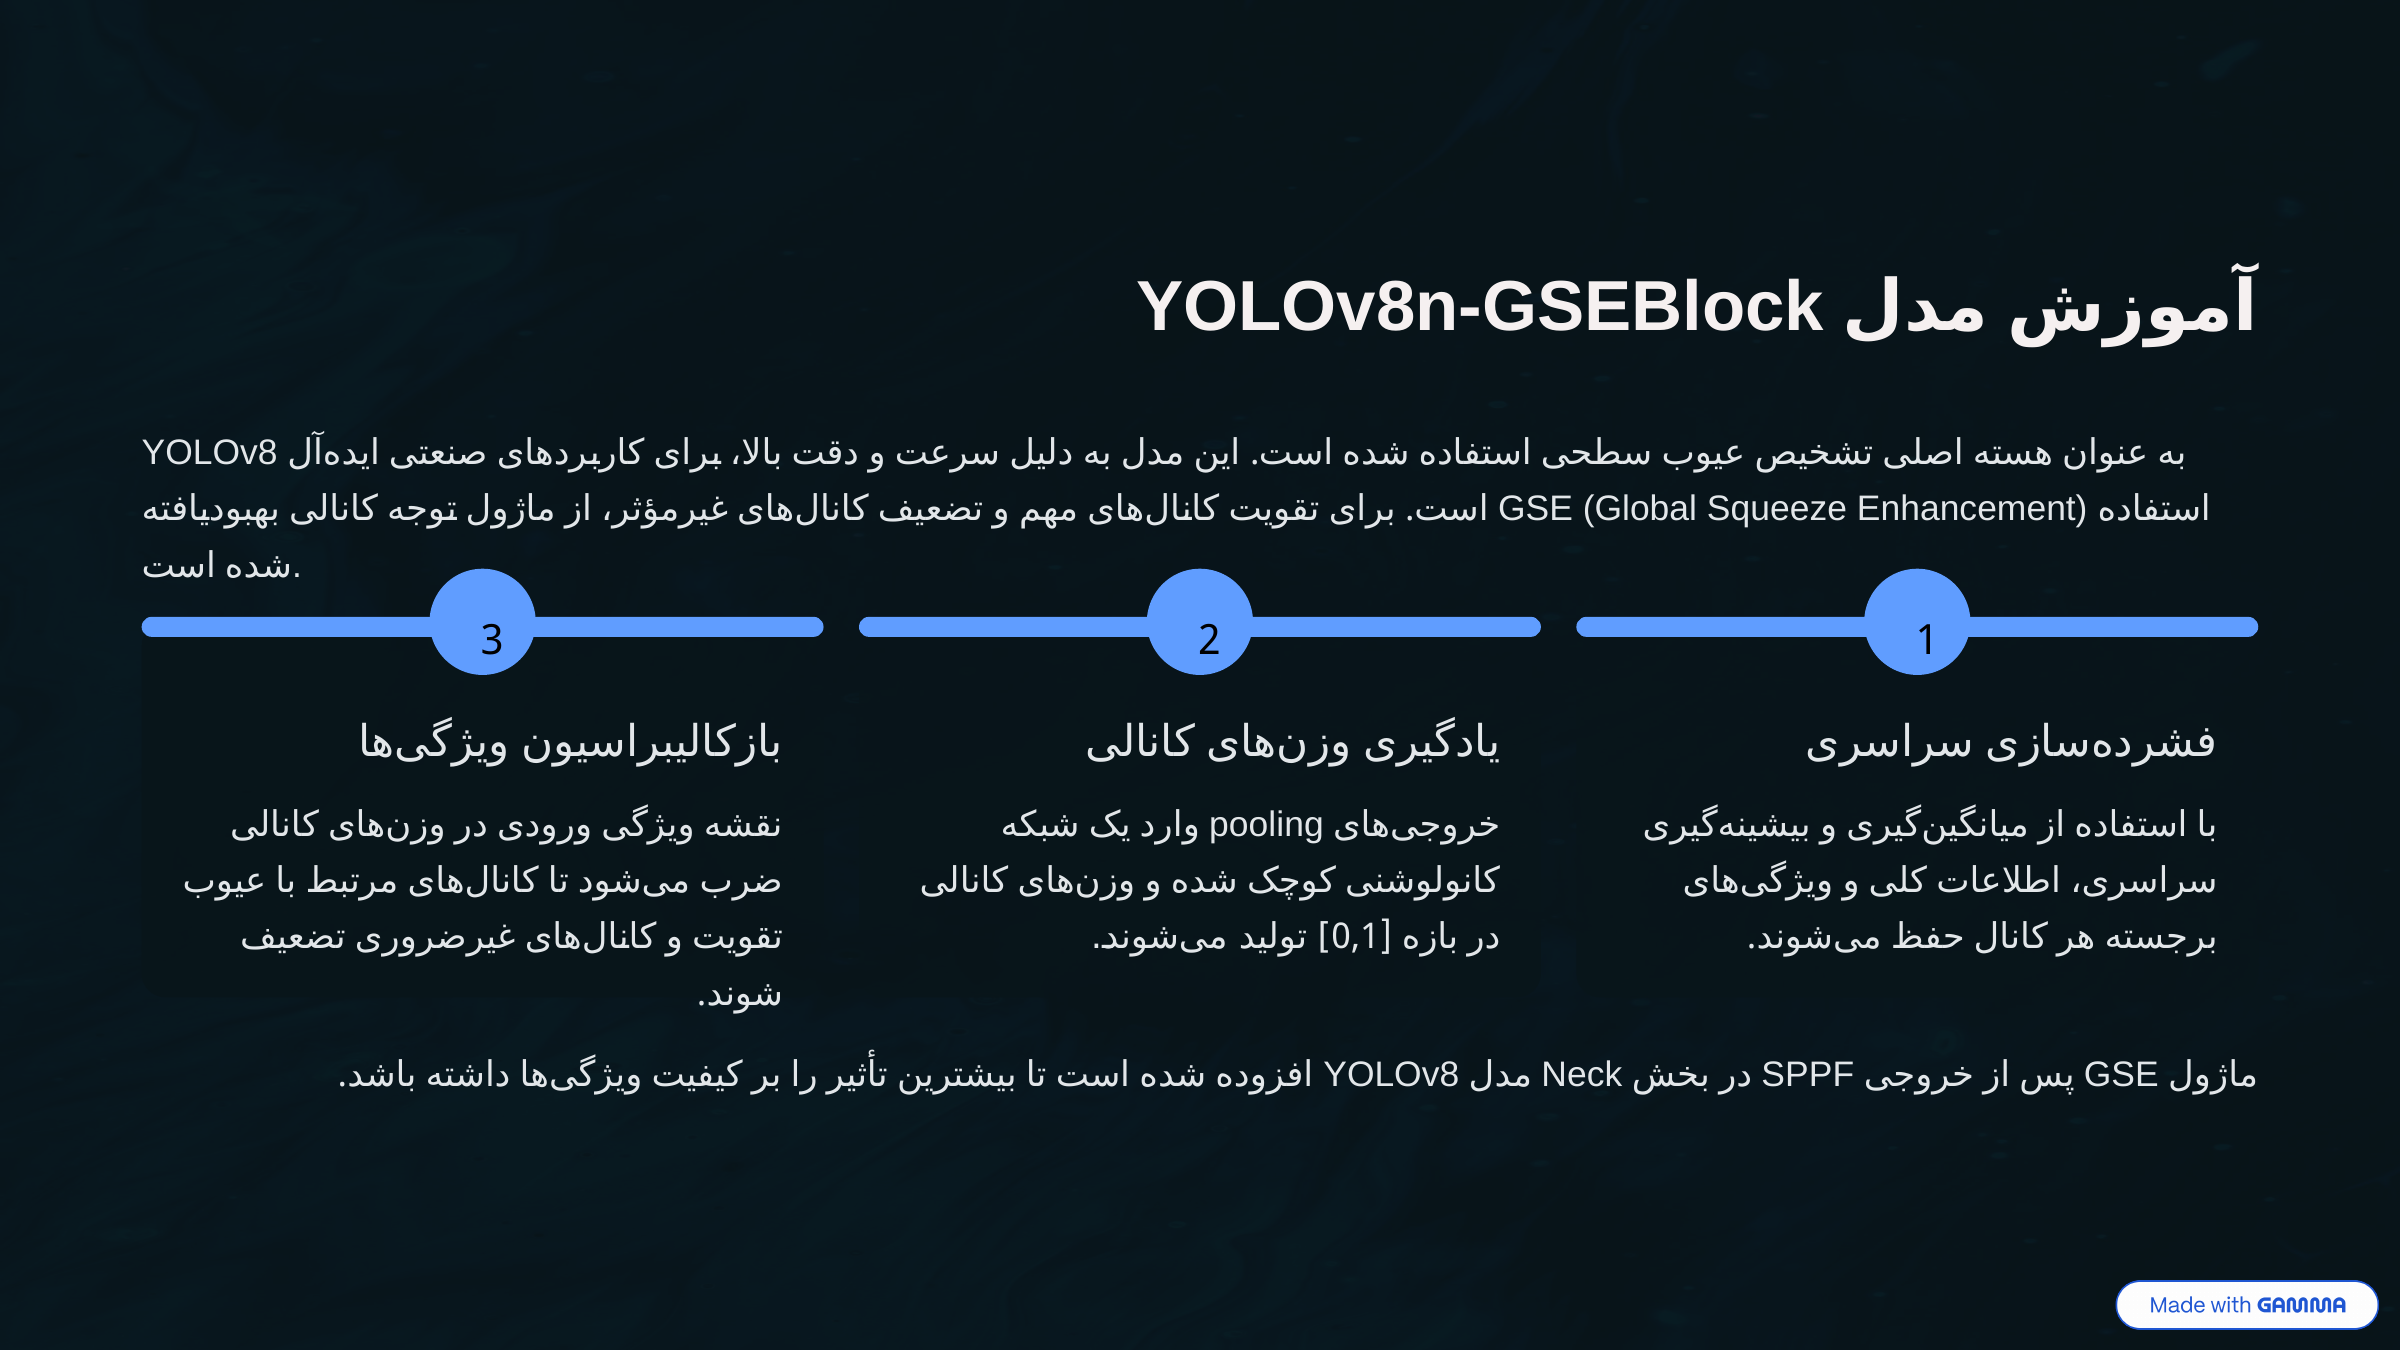

آموزش مدل YOLOv8n-GSEBlock
YOLOv8 به عنوان هسته اصلی تشخیص عیوب سطحی استفاده شده است. این مدل به دلیل سرعت و دقت بالا، برای کاربردهای صنعتی ایده‌آل است. برای تقویت کانال‌های مهم و تضعیف کانال‌های غیرمؤثر، از ماژول توجه کانالی بهبودیافته GSE (Global Squeeze Enhancement) استفاده شده است.

3
2
1

بازکالیبراسیون ویژگی‌ها
یادگیری وزن‌های کانالی
فشرده‌سازی سراسری
نقشه ویژگی ورودی در وزن‌های کانالی ضرب می‌شود تا کانال‌های مرتبط با عیوب تقویت و کانال‌های غیرضروری تضعیف شوند.
خروجی‌های pooling وارد یک شبکه کانولوشنی کوچک شده و وزن‌های کانالی در بازه [0,1] تولید می‌شوند.
با استفاده از میانگین‌گیری و بیشینه‌گیری سراسری، اطلاعات کلی و ویژگی‌های برجسته هر کانال حفظ می‌شوند.
ماژول GSE پس از خروجی SPPF در بخش Neck مدل YOLOv8 افزوده شده است تا بیشترین تأثیر را بر کیفیت ویژگی‌ها داشته باشد.